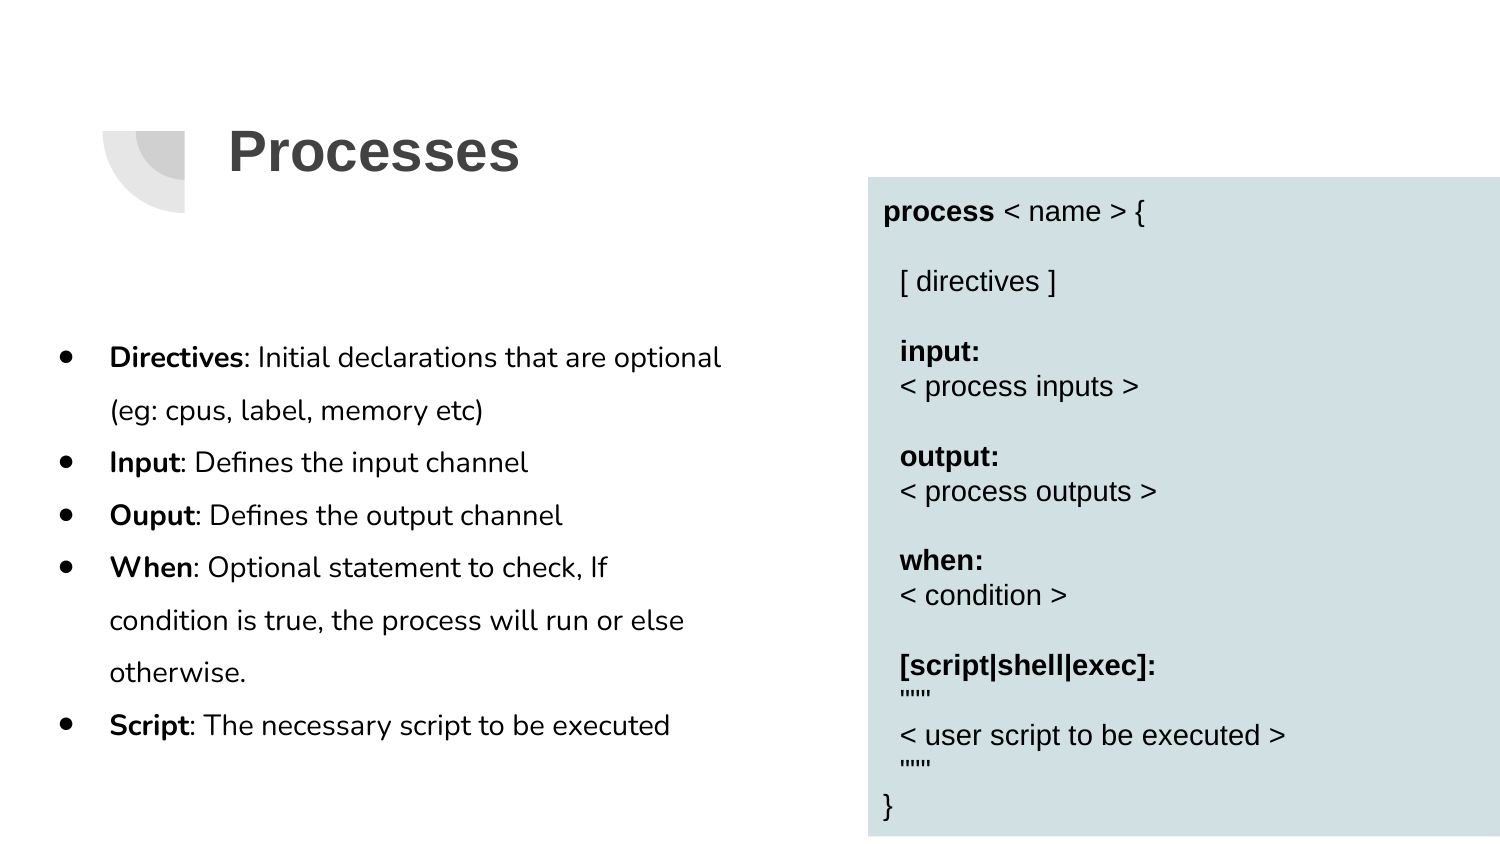

# Processes
process < name > {

  [ directives ]

  input:
  < process inputs >

  output:
  < process outputs >

  when:
  < condition >

  [script|shell|exec]:
  """
  < user script to be executed >
  """
}
Directives: Initial declarations that are optional (eg: cpus, label, memory etc)
Input: Defines the input channel
Ouput: Defines the output channel
When: Optional statement to check, If condition is true, the process will run or else otherwise.
Script: The necessary script to be executed